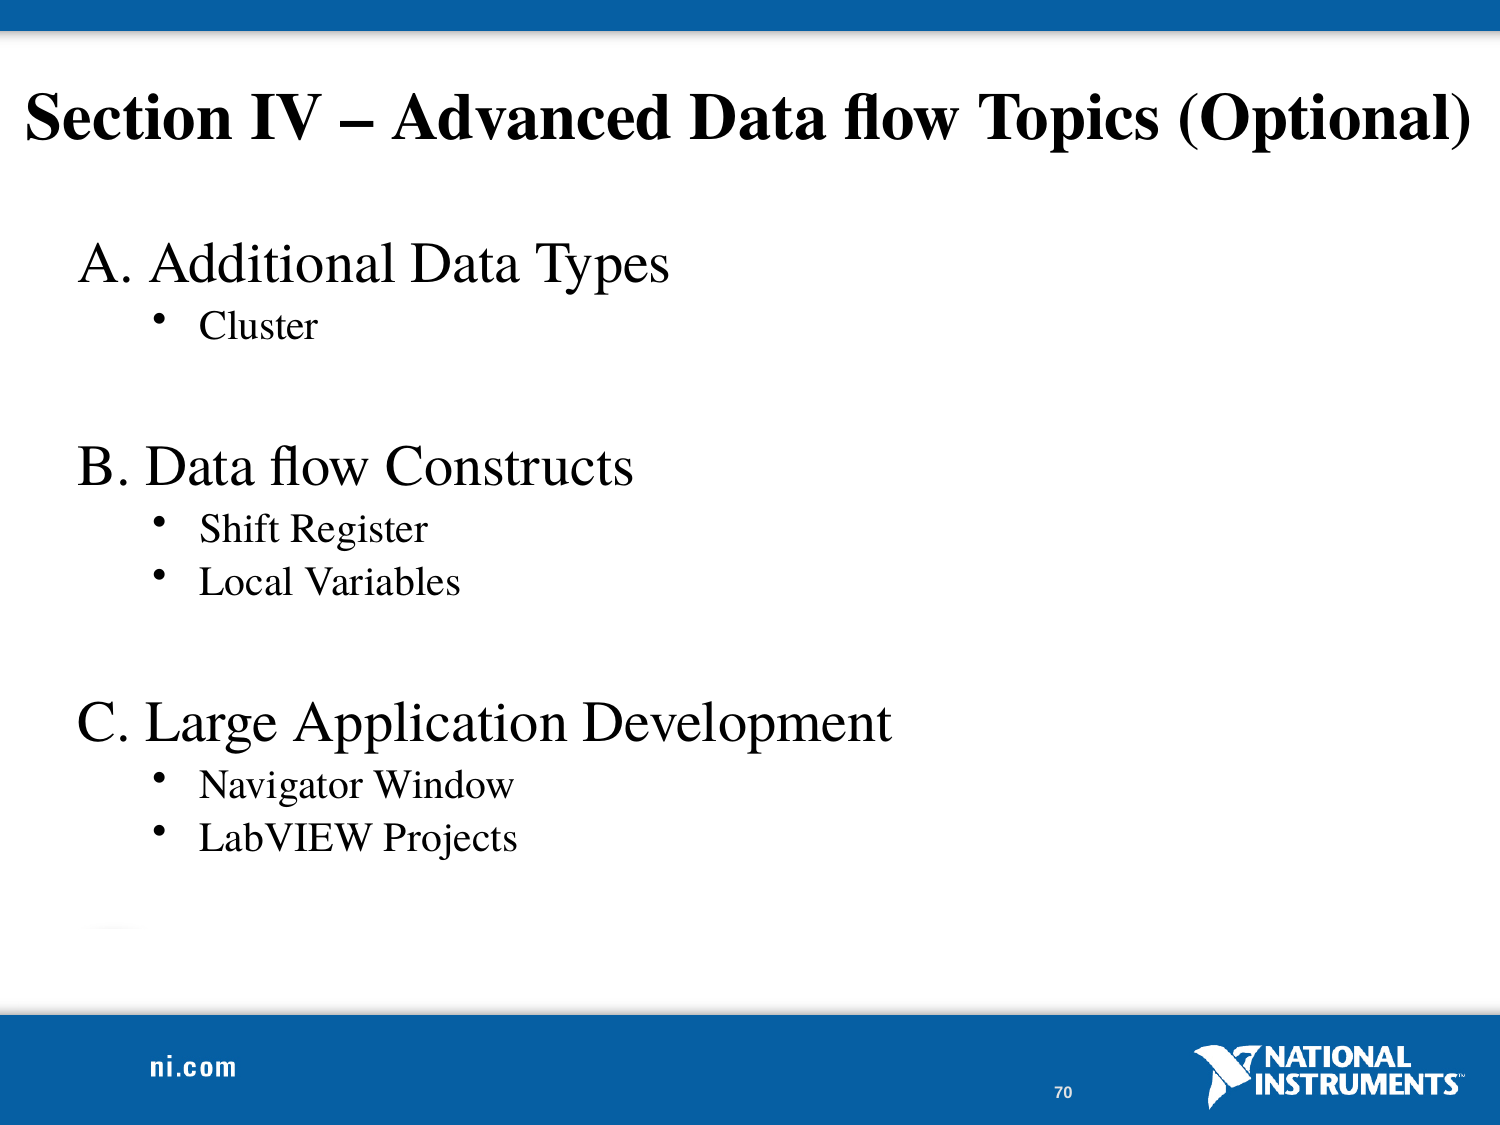

# Section IV – Advanced Data flow Topics (Optional)
A. Additional Data Types
Cluster

B. Data flow Constructs
Shift Register
Local Variables

C. Large Application Development
Navigator Window
LabVIEW Projects